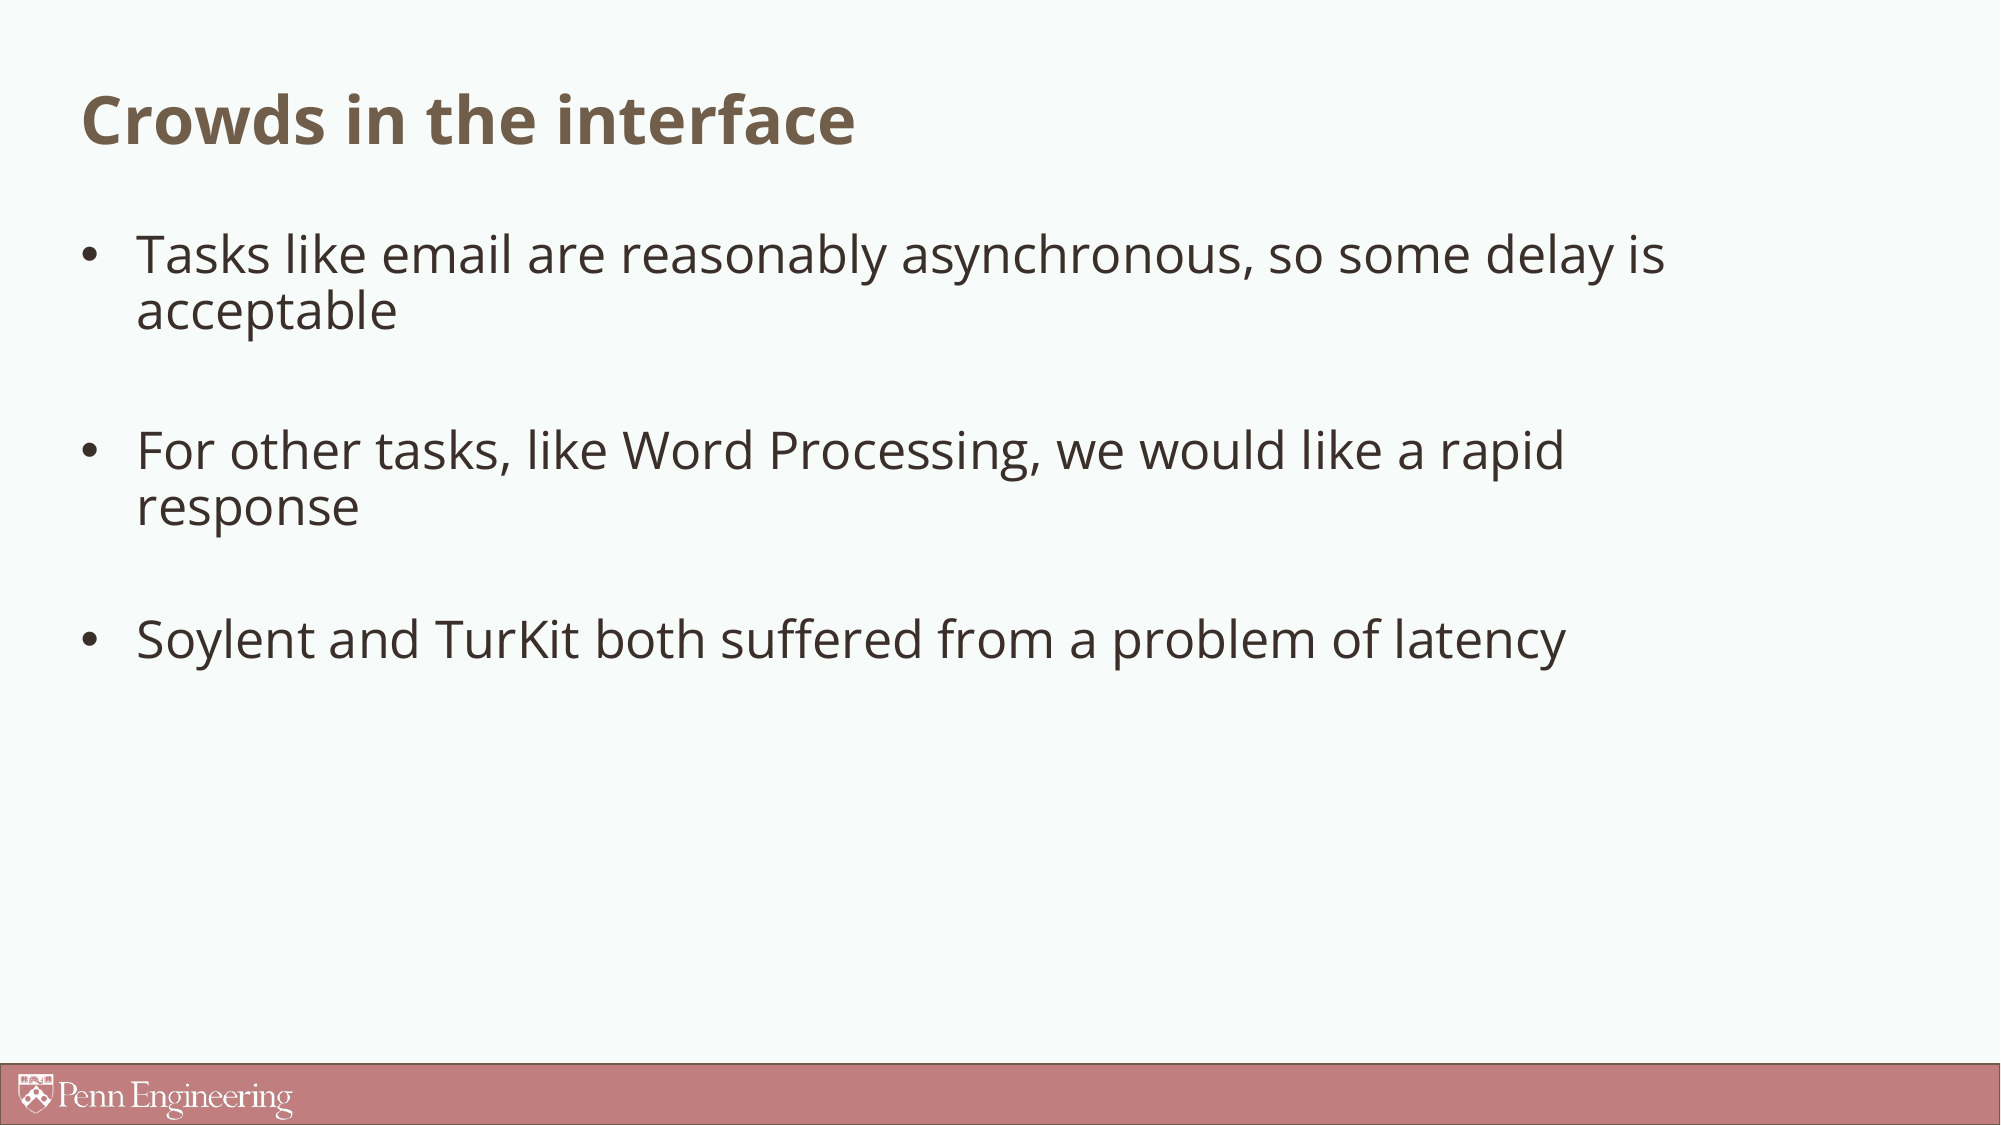

# Crowds in the interface
Tasks like email are reasonably asynchronous, so some delay is acceptable
For other tasks, like Word Processing, we would like a rapid response
Soylent and TurKit both suffered from a problem of latency